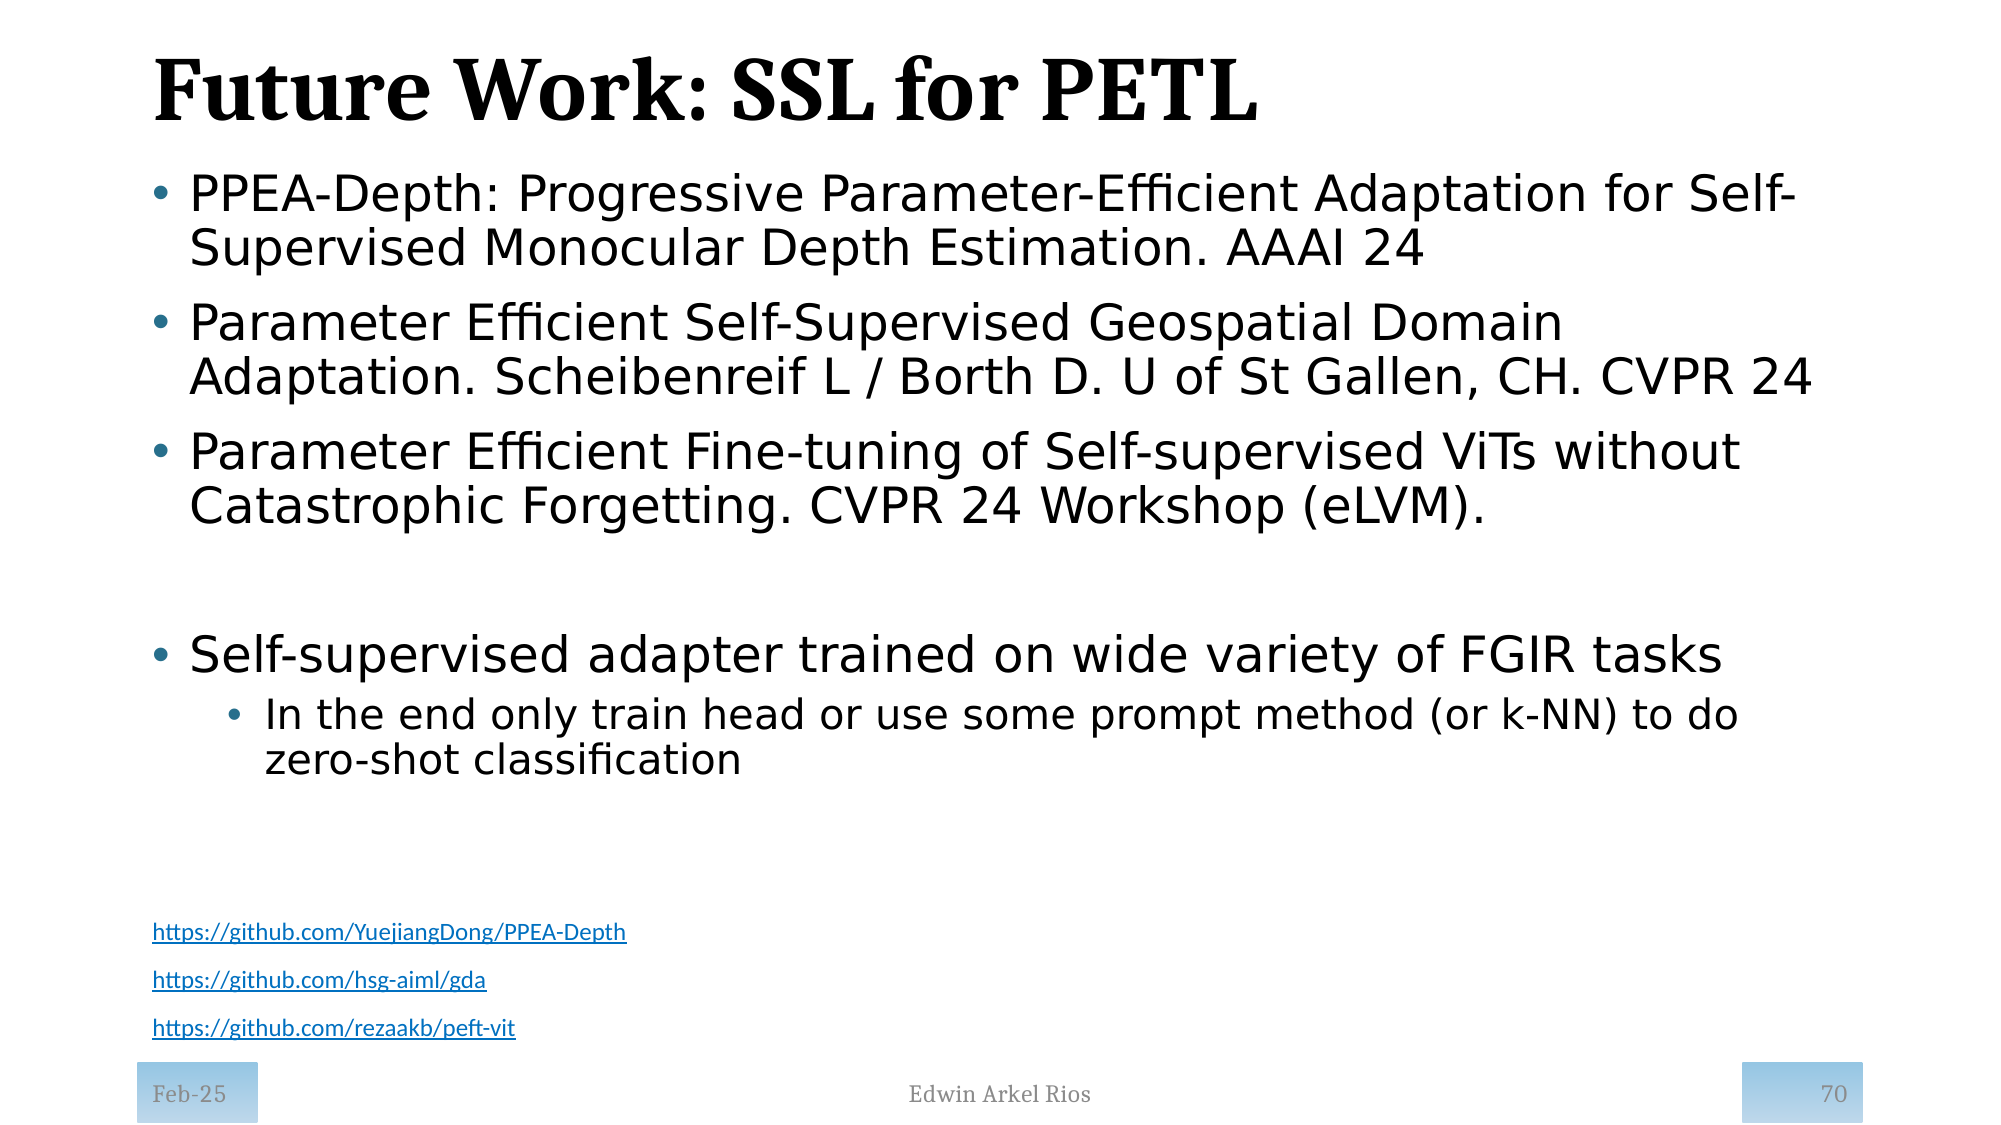

# Future Work: SSL for PETL
PPEA-Depth: Progressive Parameter-Efficient Adaptation for Self-Supervised Monocular Depth Estimation. AAAI 24
Parameter Efficient Self-Supervised Geospatial Domain Adaptation. Scheibenreif L / Borth D. U of St Gallen, CH. CVPR 24
Parameter Efficient Fine-tuning of Self-supervised ViTs without Catastrophic Forgetting. CVPR 24 Workshop (eLVM).

Self-supervised adapter trained on wide variety of FGIR tasks
In the end only train head or use some prompt method (or k-NN) to do zero-shot classification
https://github.com/YuejiangDong/PPEA-Depth
https://github.com/hsg-aiml/gda
https://github.com/rezaakb/peft-vit

70
Edwin Arkel Rios
Feb-25